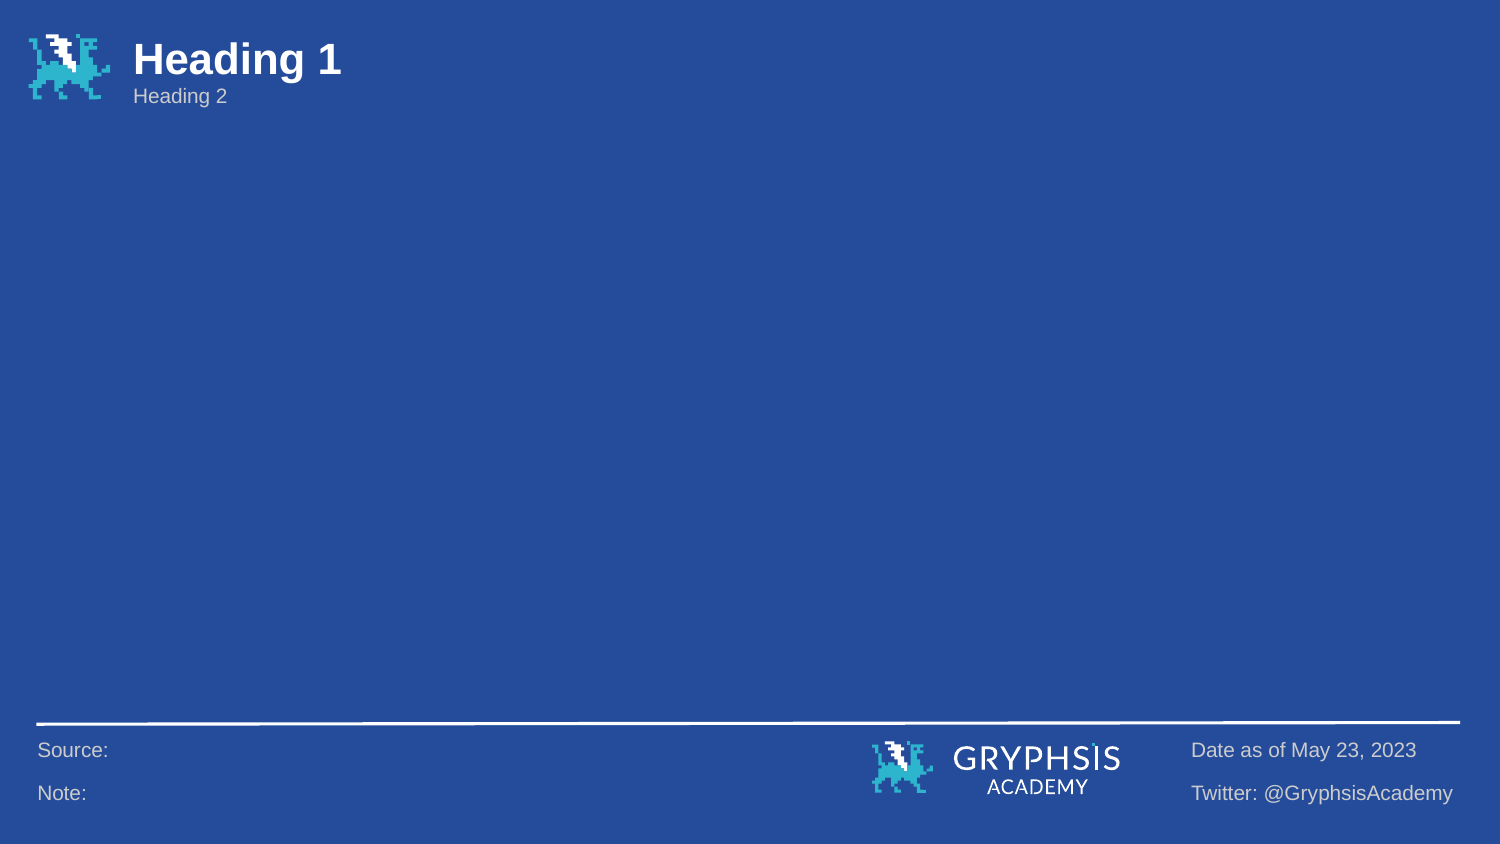

Heading 1

Heading 2
Source:
Date as of May 23, 2023

Note:
Twitter: @GryphsisAcademy